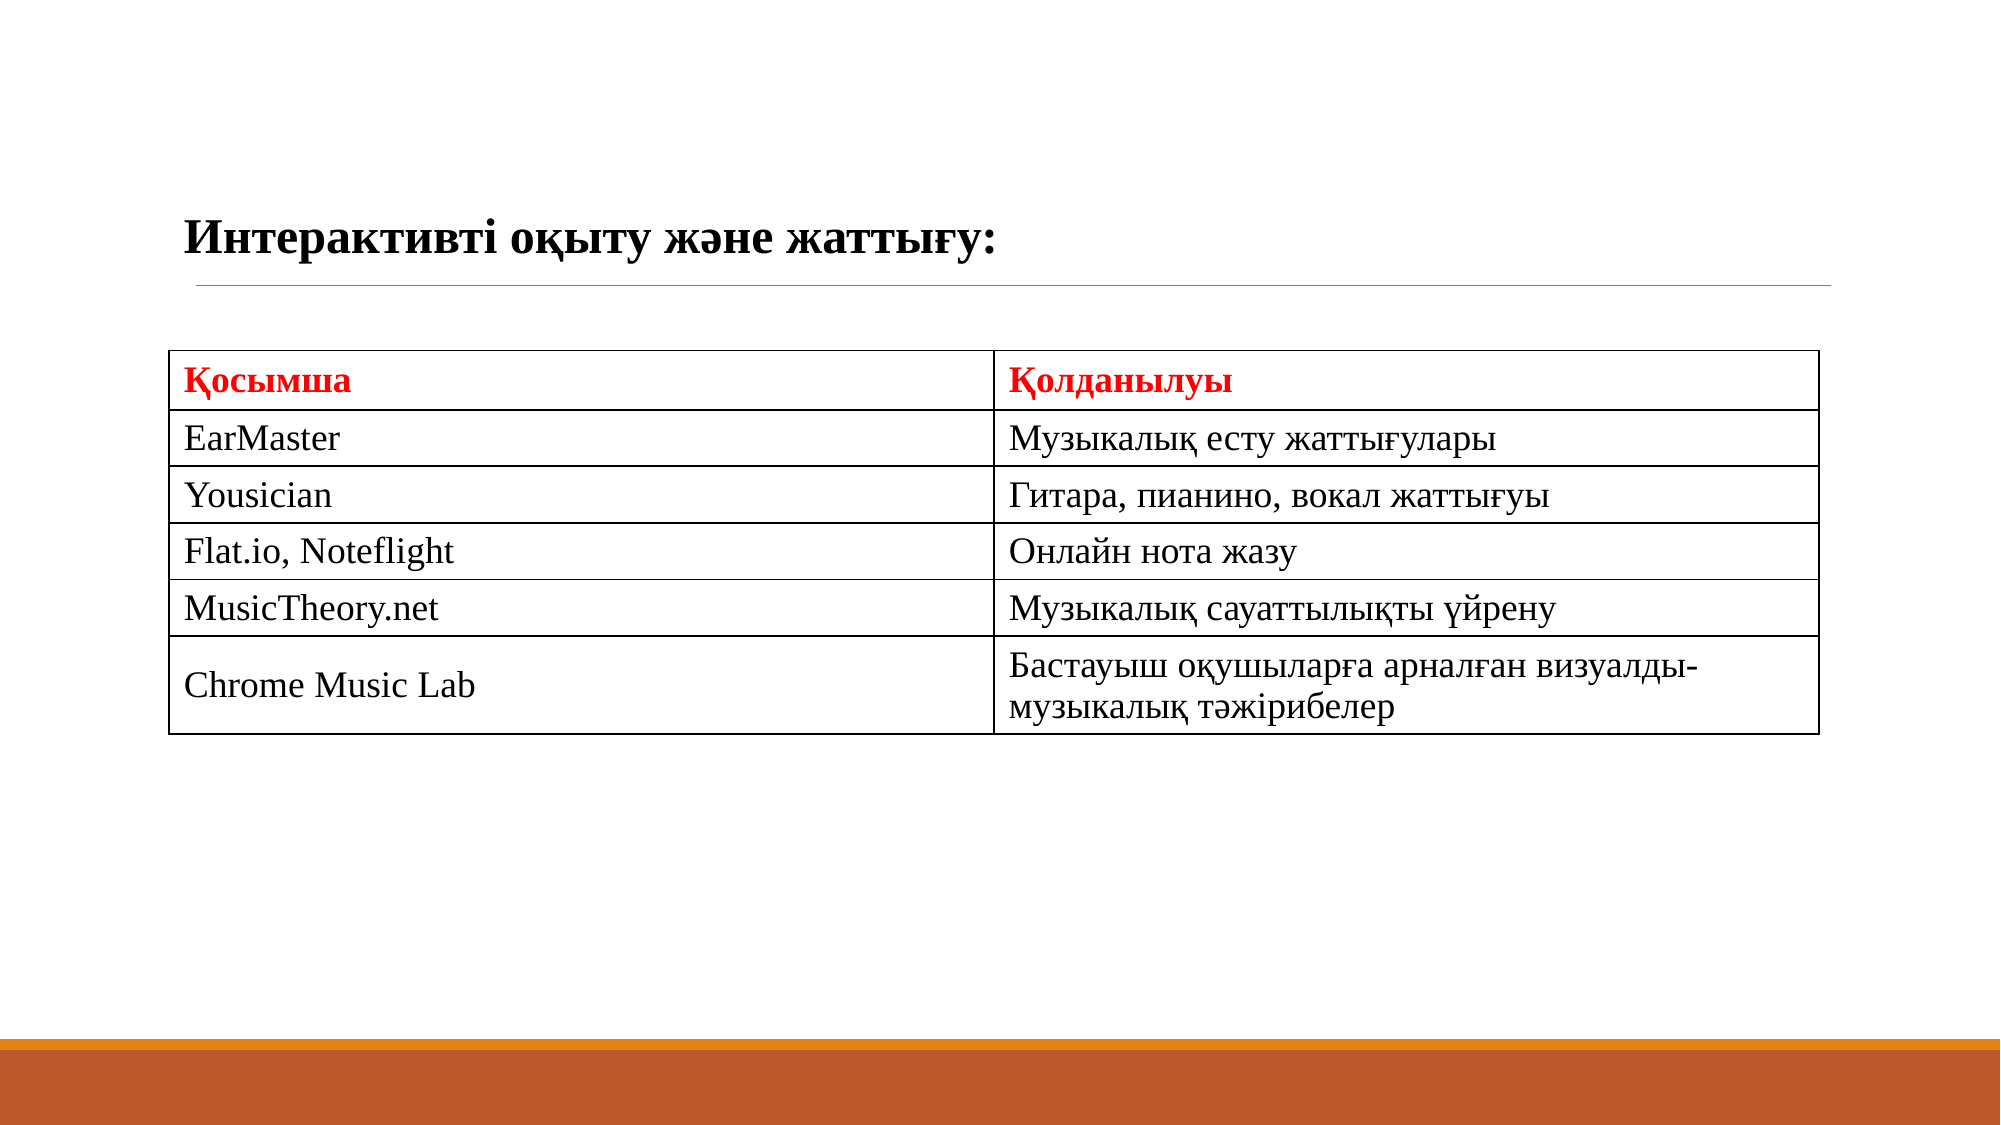

Интерактивті оқыту және жаттығу:

| Қосымша | Қолданылуы |
| --- | --- |
| EarMaster | Музыкалық есту жаттығулары |
| Yousician | Гитара, пианино, вокал жаттығуы |
| Flat.io, Noteflight | Онлайн нота жазу |
| MusicTheory.net | Музыкалық сауаттылықты үйрену |
| Chrome Music Lab | Бастауыш оқушыларға арналған визуалды-музыкалық тәжірибелер |